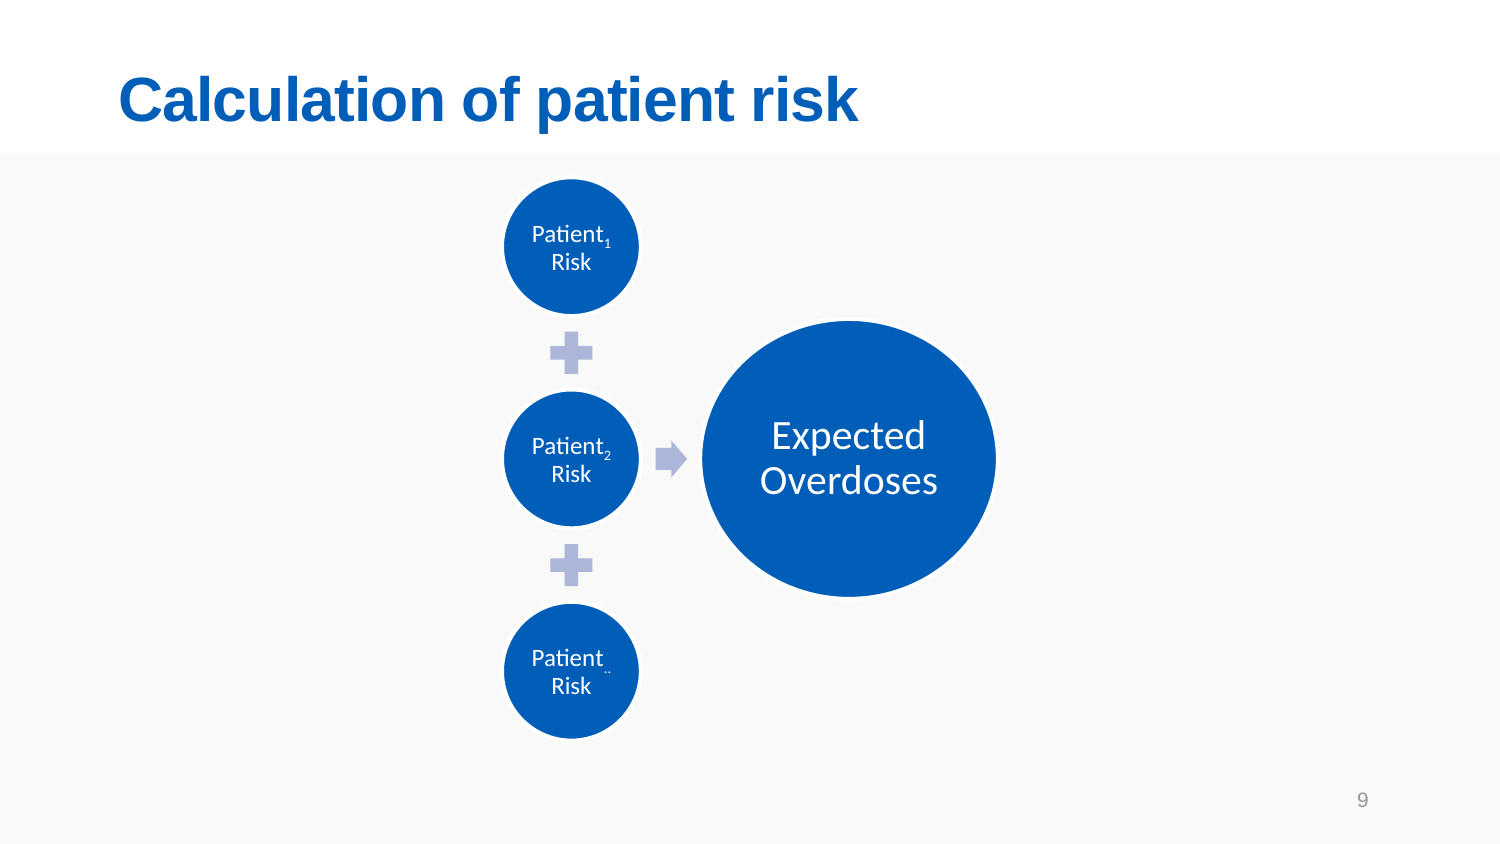

# Calculation of patient risk
Patient1 Risk

Patient2 Risk

Patient.. Risk

Expected Overdoses
9